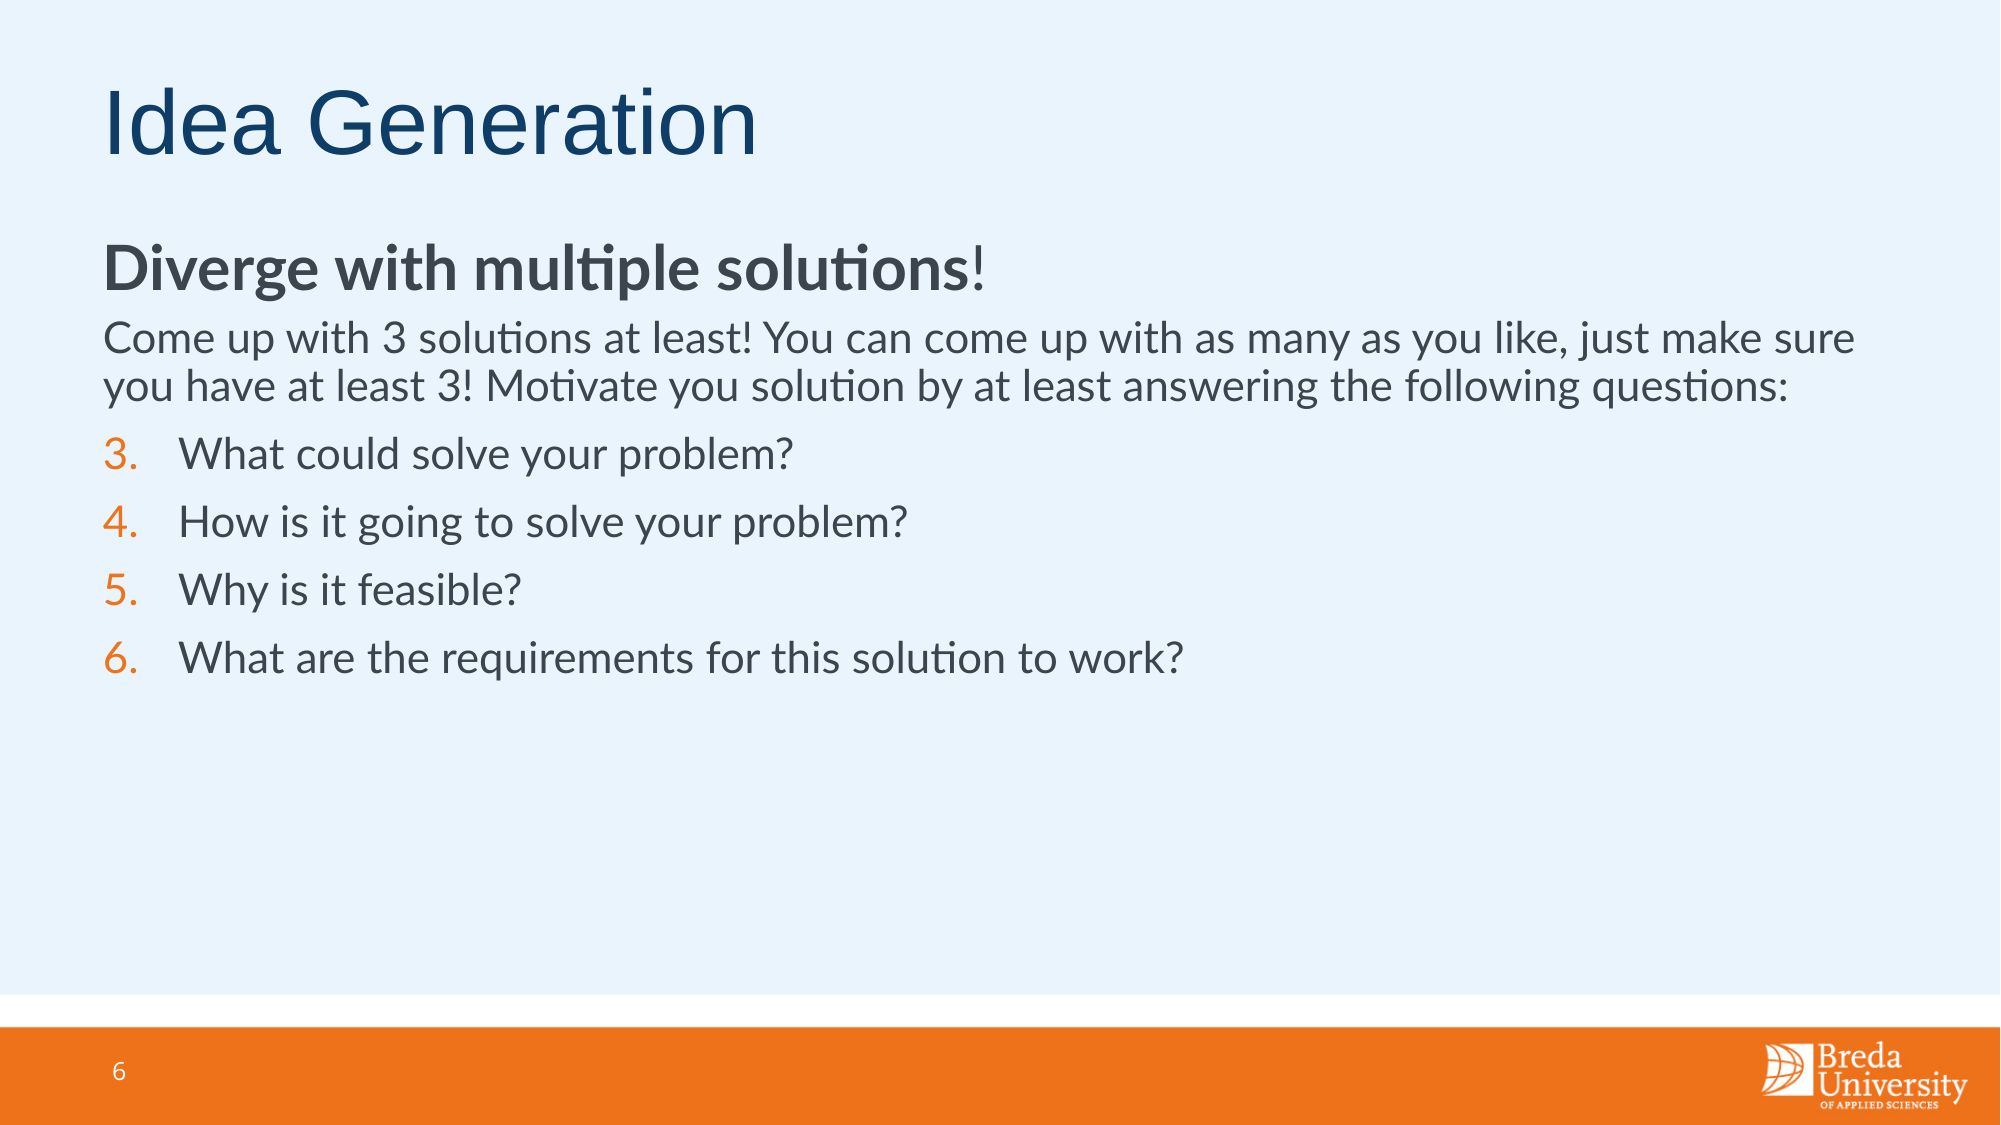

# Idea Generation
Diverge with multiple solutions!
Come up with 3 solutions at least! You can come up with as many as you like, just make sure you have at least 3! Motivate you solution by at least answering the following questions:
What could solve your problem?
How is it going to solve your problem?
Why is it feasible?
What are the requirements for this solution to work?
6